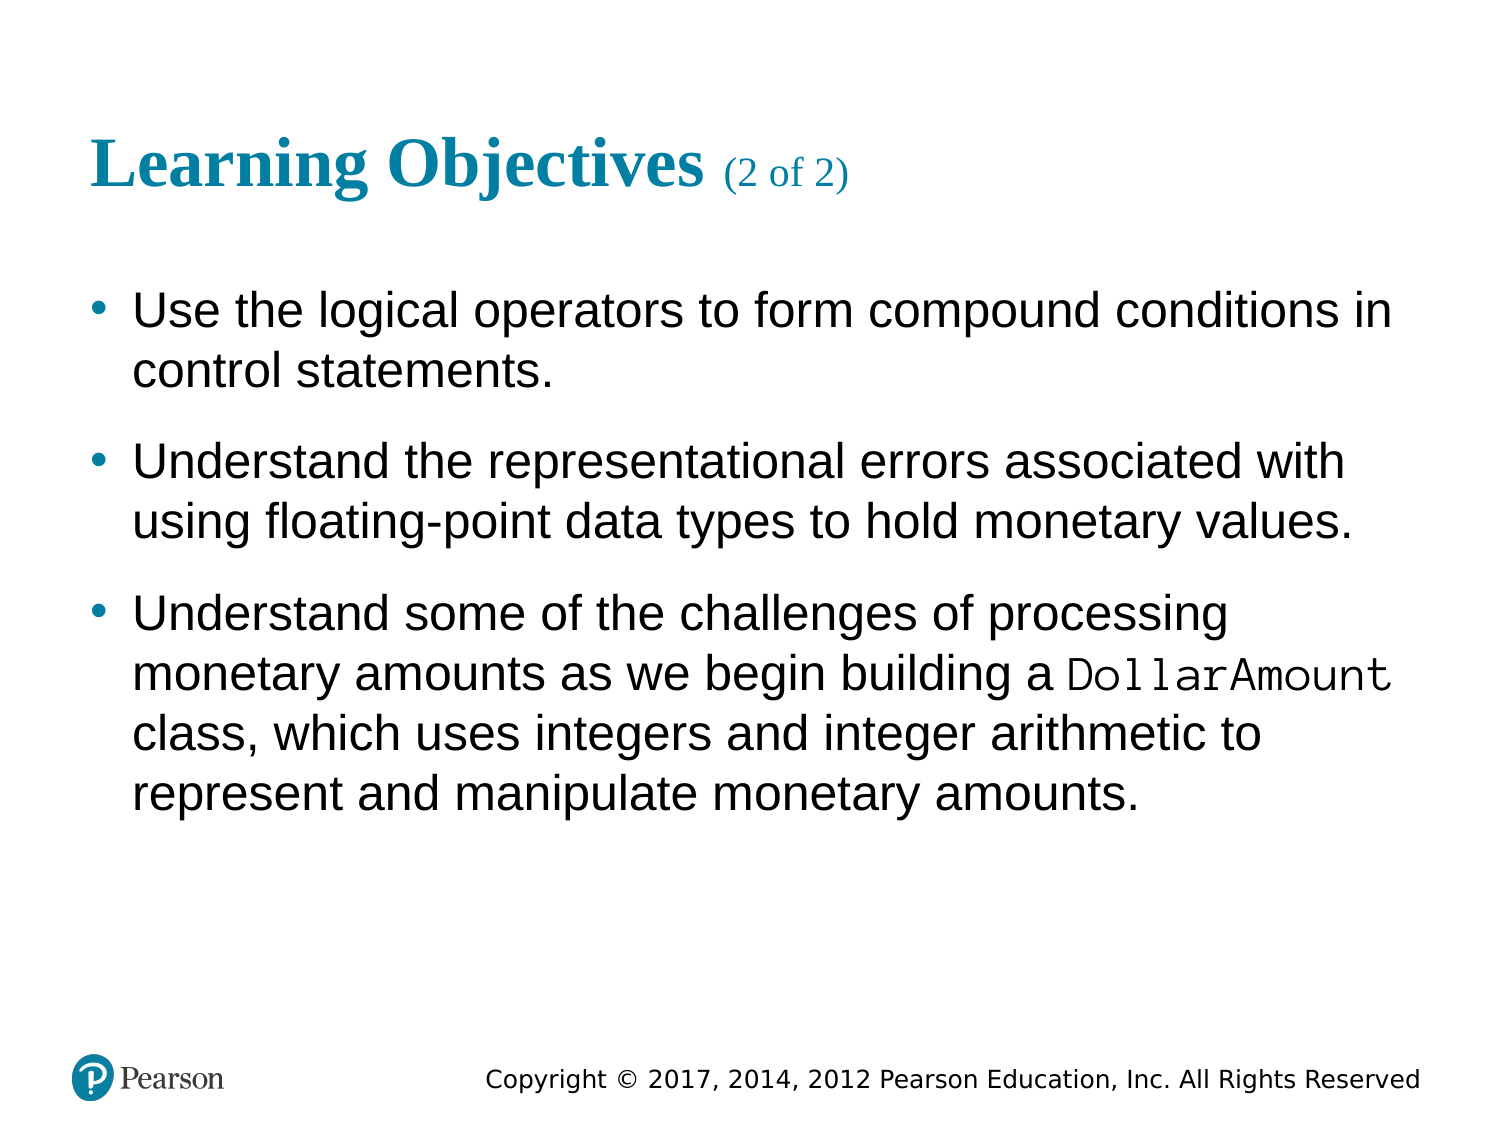

# Learning Objectives (2 of 2)
Use the logical operators to form compound conditions in control statements.
Understand the representational errors associated with using floating-point data types to hold monetary values.
Understand some of the challenges of processing monetary amounts as we begin building a DollarAmount class, which uses integers and integer arithmetic to represent and manipulate monetary amounts.